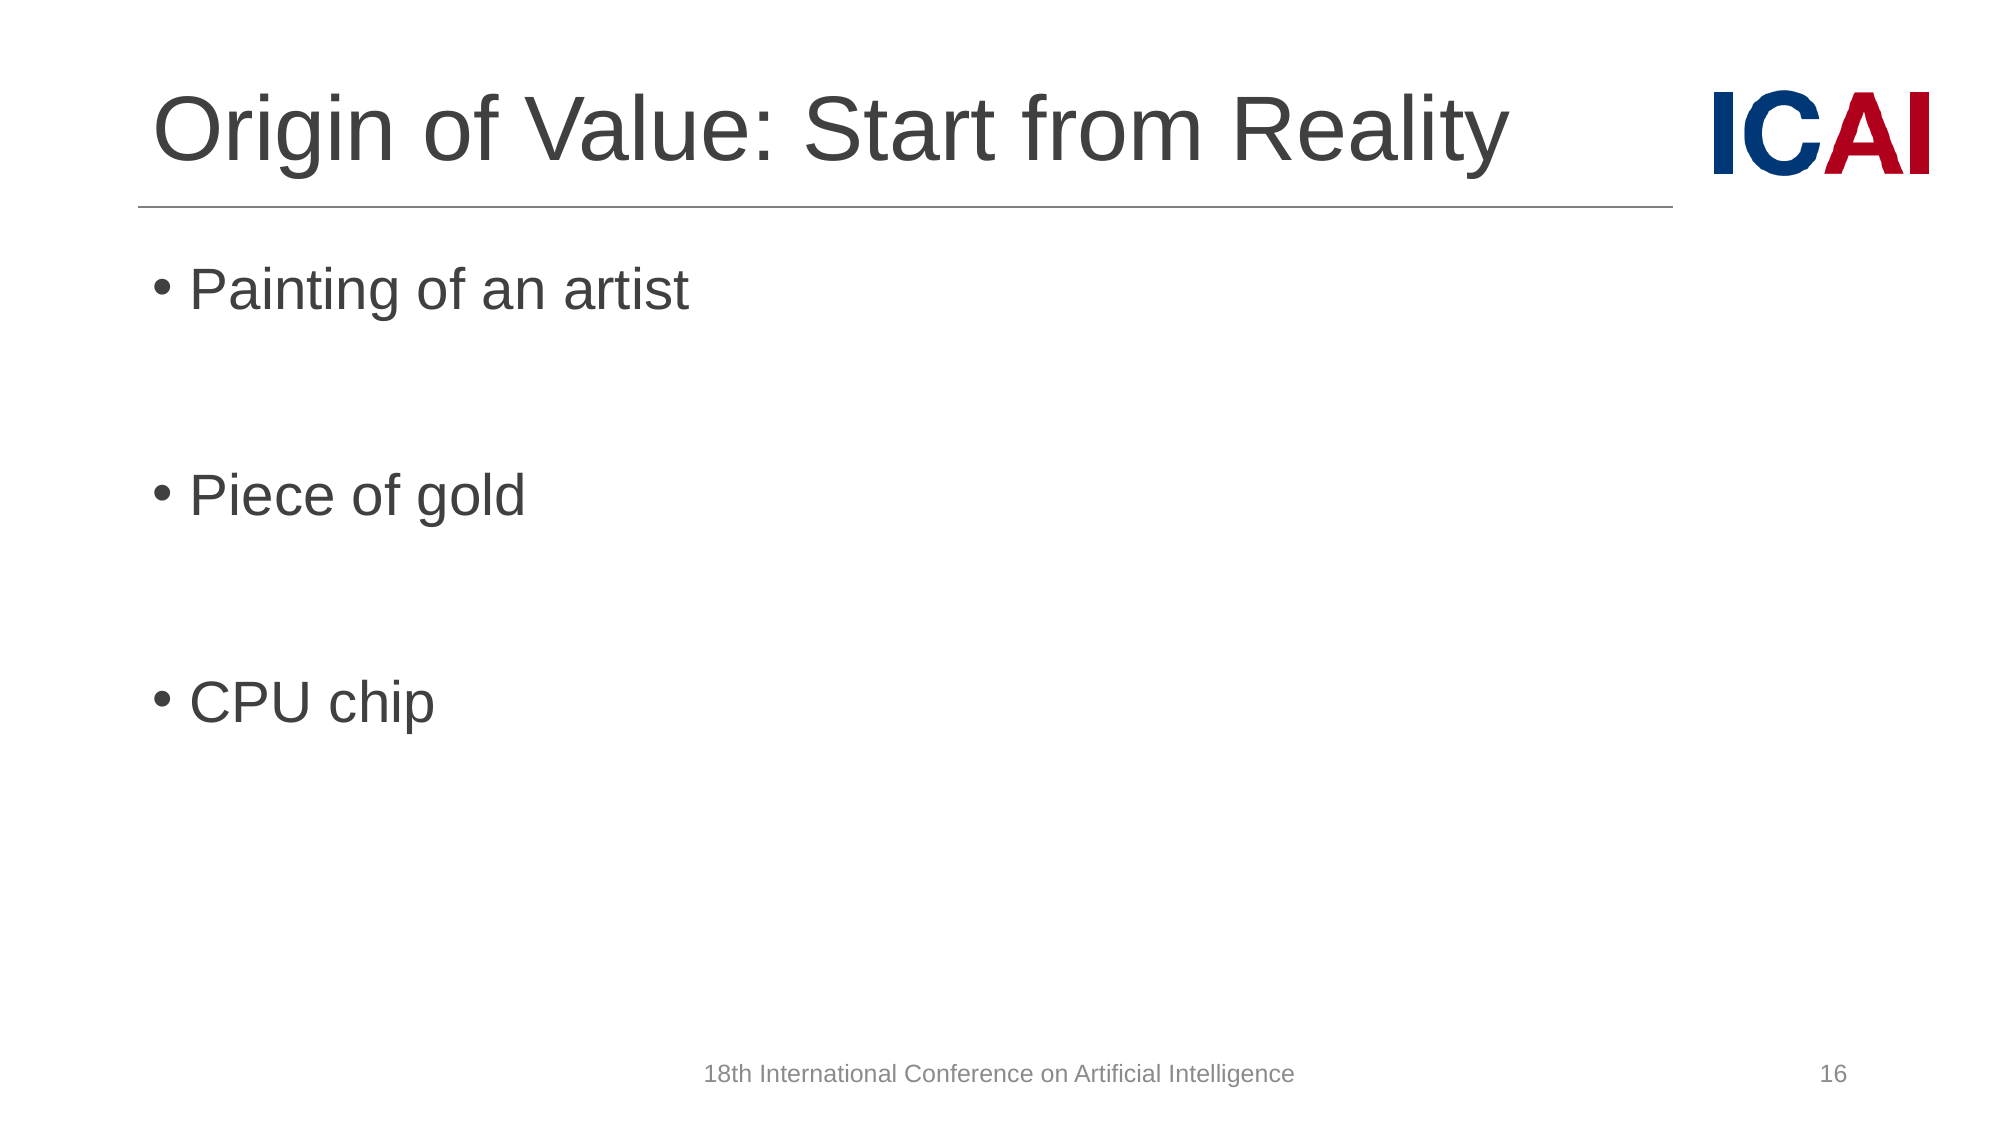

# Origin of Value: Start from Reality
Painting of an artist

Piece of gold

CPU chip

18th International Conference on Artificial Intelligence
16